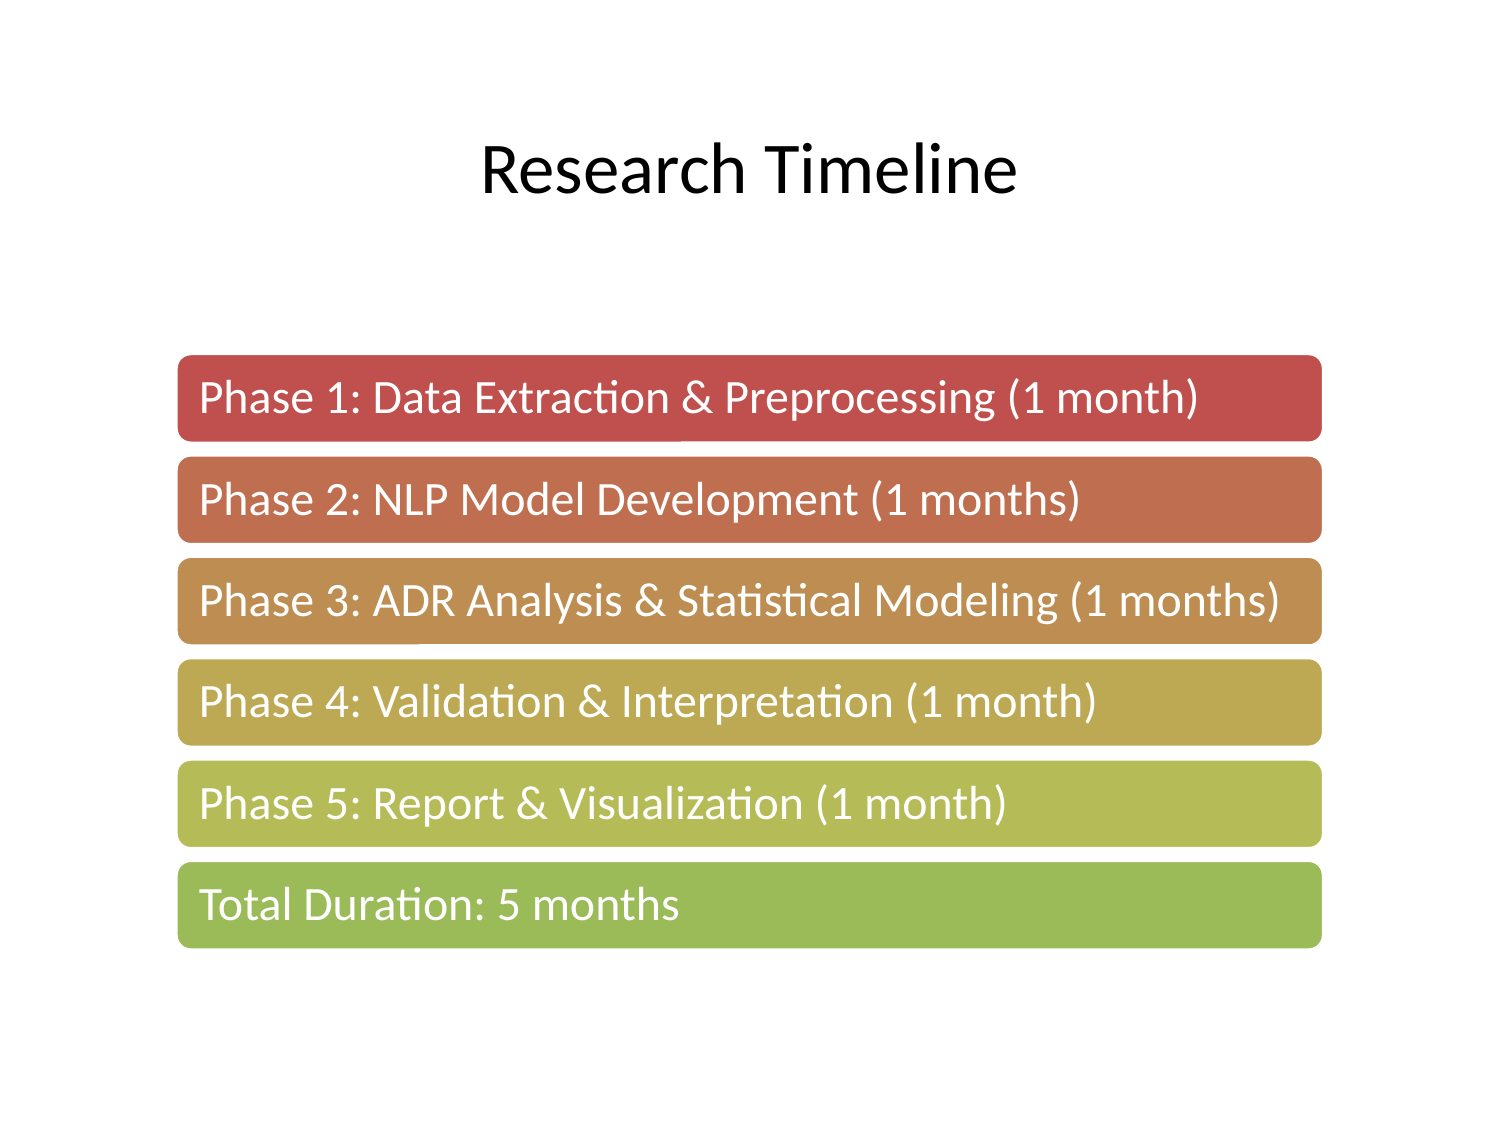

# Research Timeline
Phase 1: Data Extraction & Preprocessing (1 month)
Phase 2: NLP Model Development (1 months)
Phase 3: ADR Analysis & Statistical Modeling (1 months)
Phase 4: Validation & Interpretation (1 month)
Phase 5: Report & Visualization (1 month)
Total Duration: 5 months